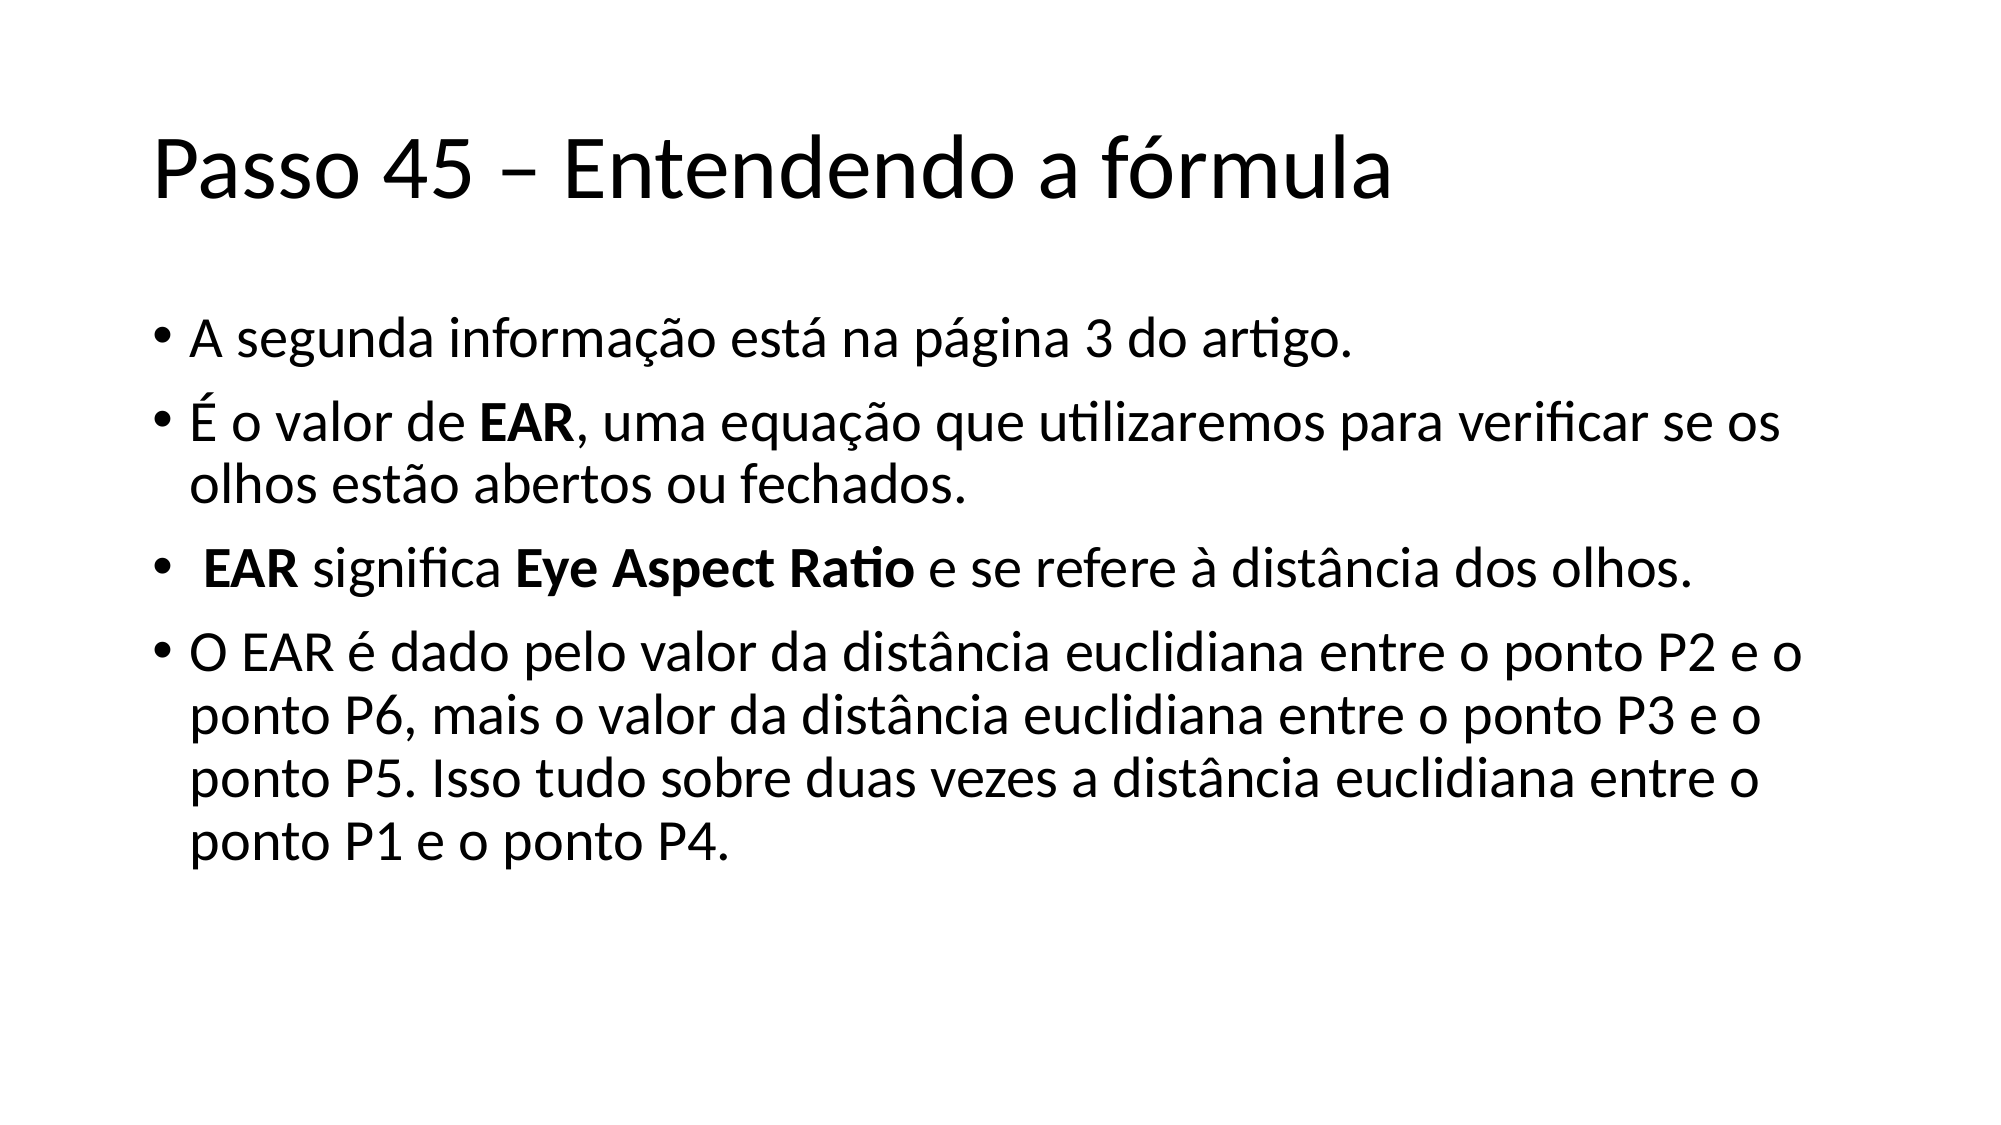

# Passo 45 – Entendendo a fórmula
A segunda informação está na página 3 do artigo.
É o valor de EAR, uma equação que utilizaremos para verificar se os olhos estão abertos ou fechados.
 EAR significa Eye Aspect Ratio e se refere à distância dos olhos.
O EAR é dado pelo valor da distância euclidiana entre o ponto P2 e o ponto P6, mais o valor da distância euclidiana entre o ponto P3 e o ponto P5. Isso tudo sobre duas vezes a distância euclidiana entre o ponto P1 e o ponto P4.